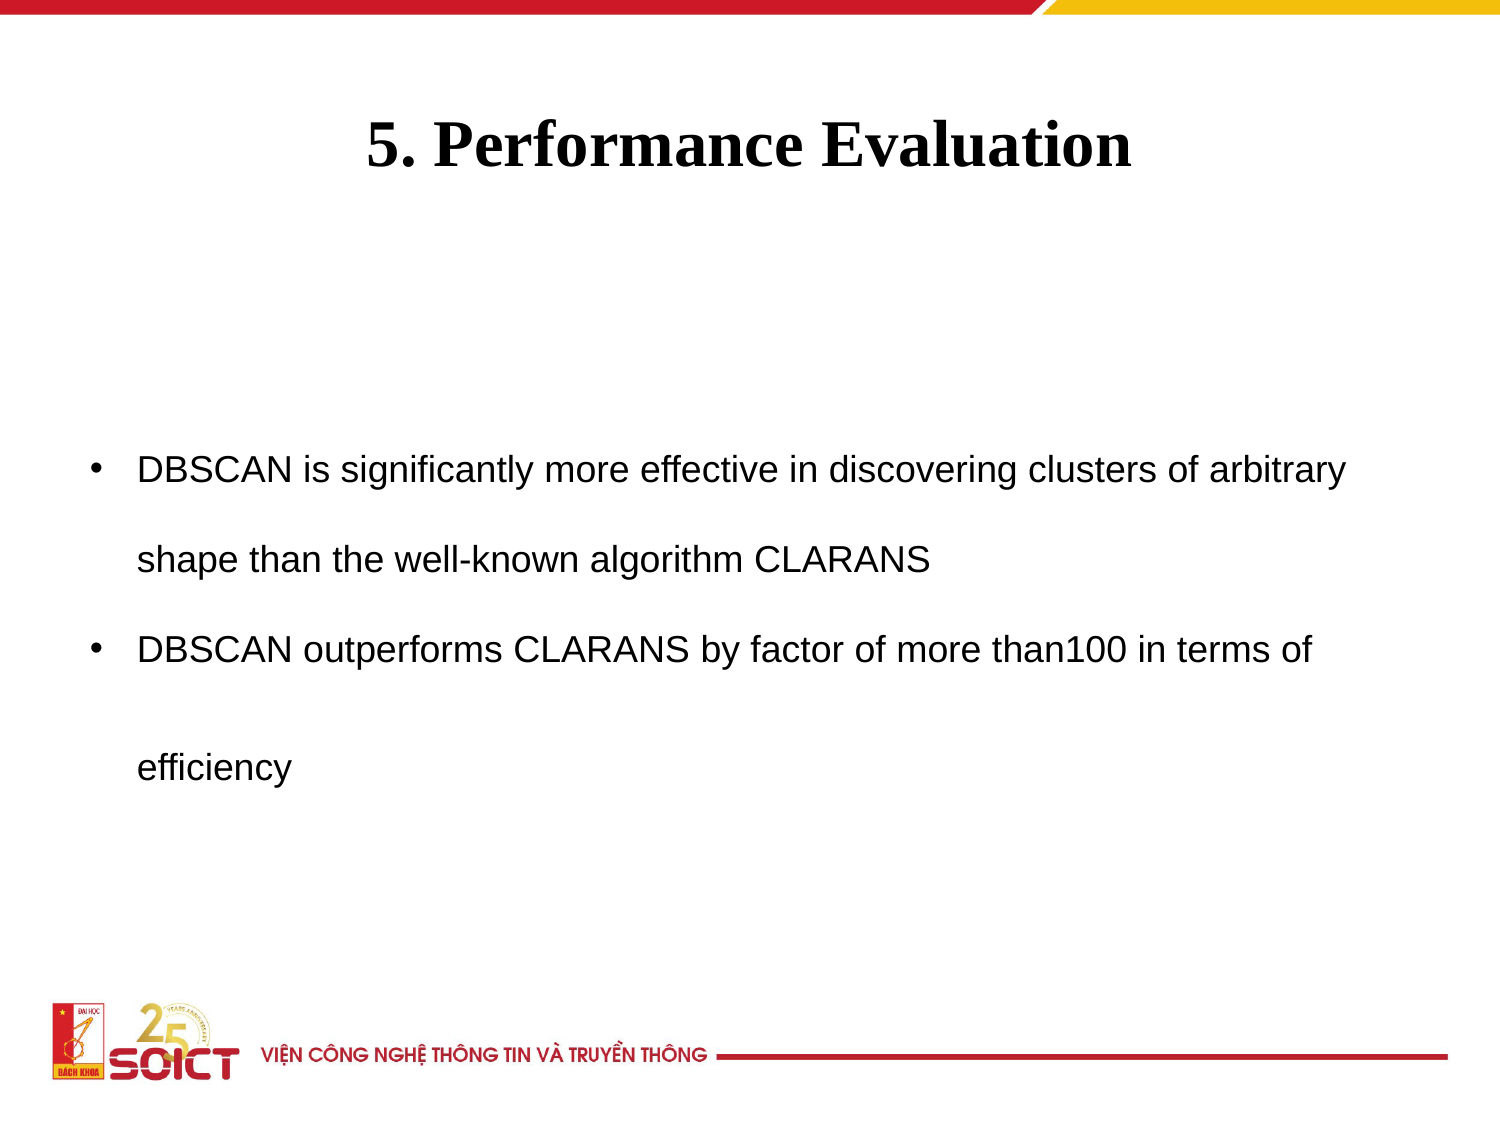

# 5. Performance Evaluation
DBSCAN is significantly more effective in discovering clusters of arbitrary shape than the well-known algorithm CLARANS
DBSCAN outperforms CLARANS by factor of more than100 in terms of efficiency